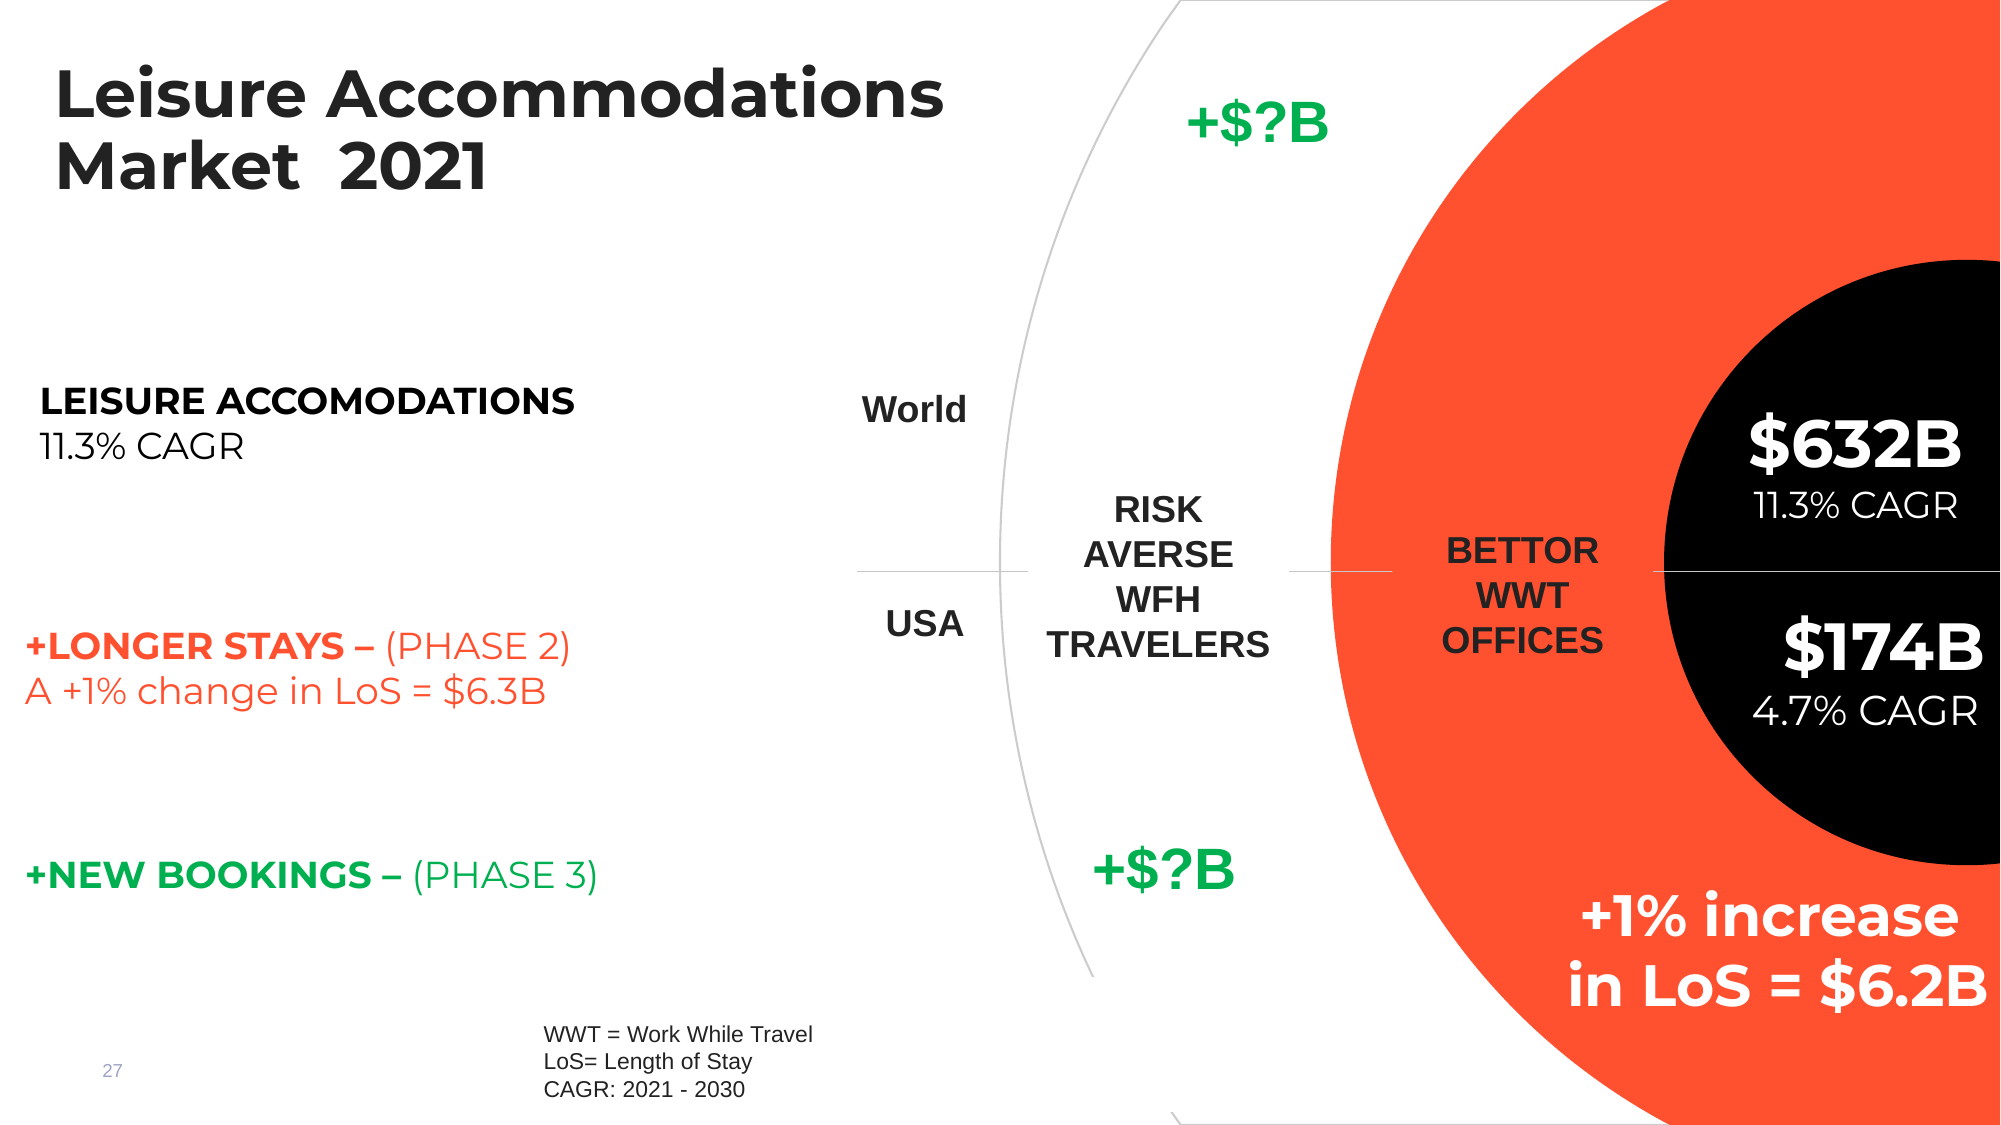

+$?B
# Leisure Accommodations Market  2021
World
LEISURE ACCOMODATIONS
11.3% CAGR
$632B
11.3% CAGR
RISK AVERSE WFH TRAVELERS
BETTOR WWT
OFFICES
USA
$174B
4.7% CAGR
+LONGER STAYS – (PHASE 2)
A +1% change in LoS = $6.3B
+$?B
+NEW BOOKINGS – (PHASE 3)

+1% increase
in LoS = $6.2B

WWT = Work While Travel
LoS= Length of Stay
CAGR: 2021 - 2030
27